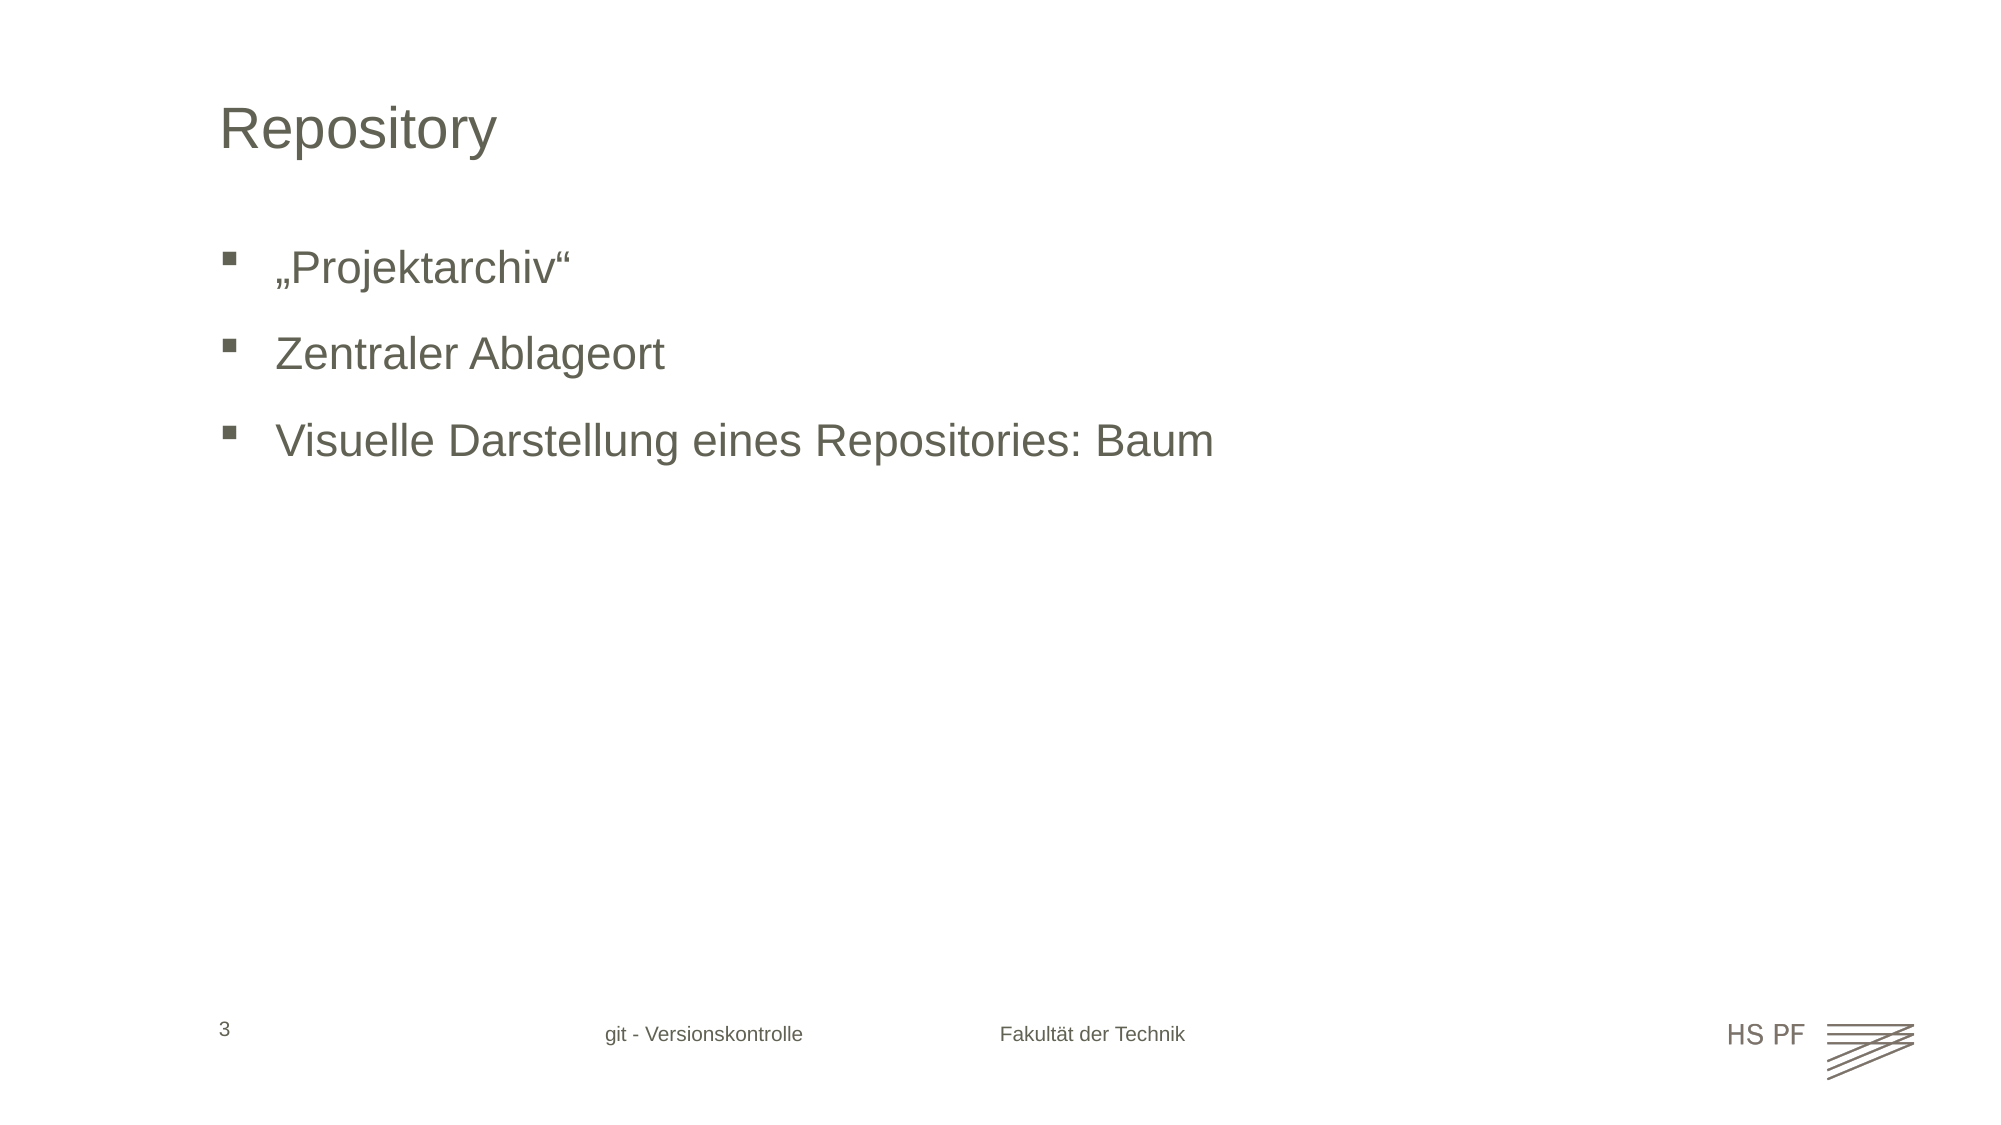

# Repository
„Projektarchiv“
Zentraler Ablageort
Visuelle Darstellung eines Repositories: Baum